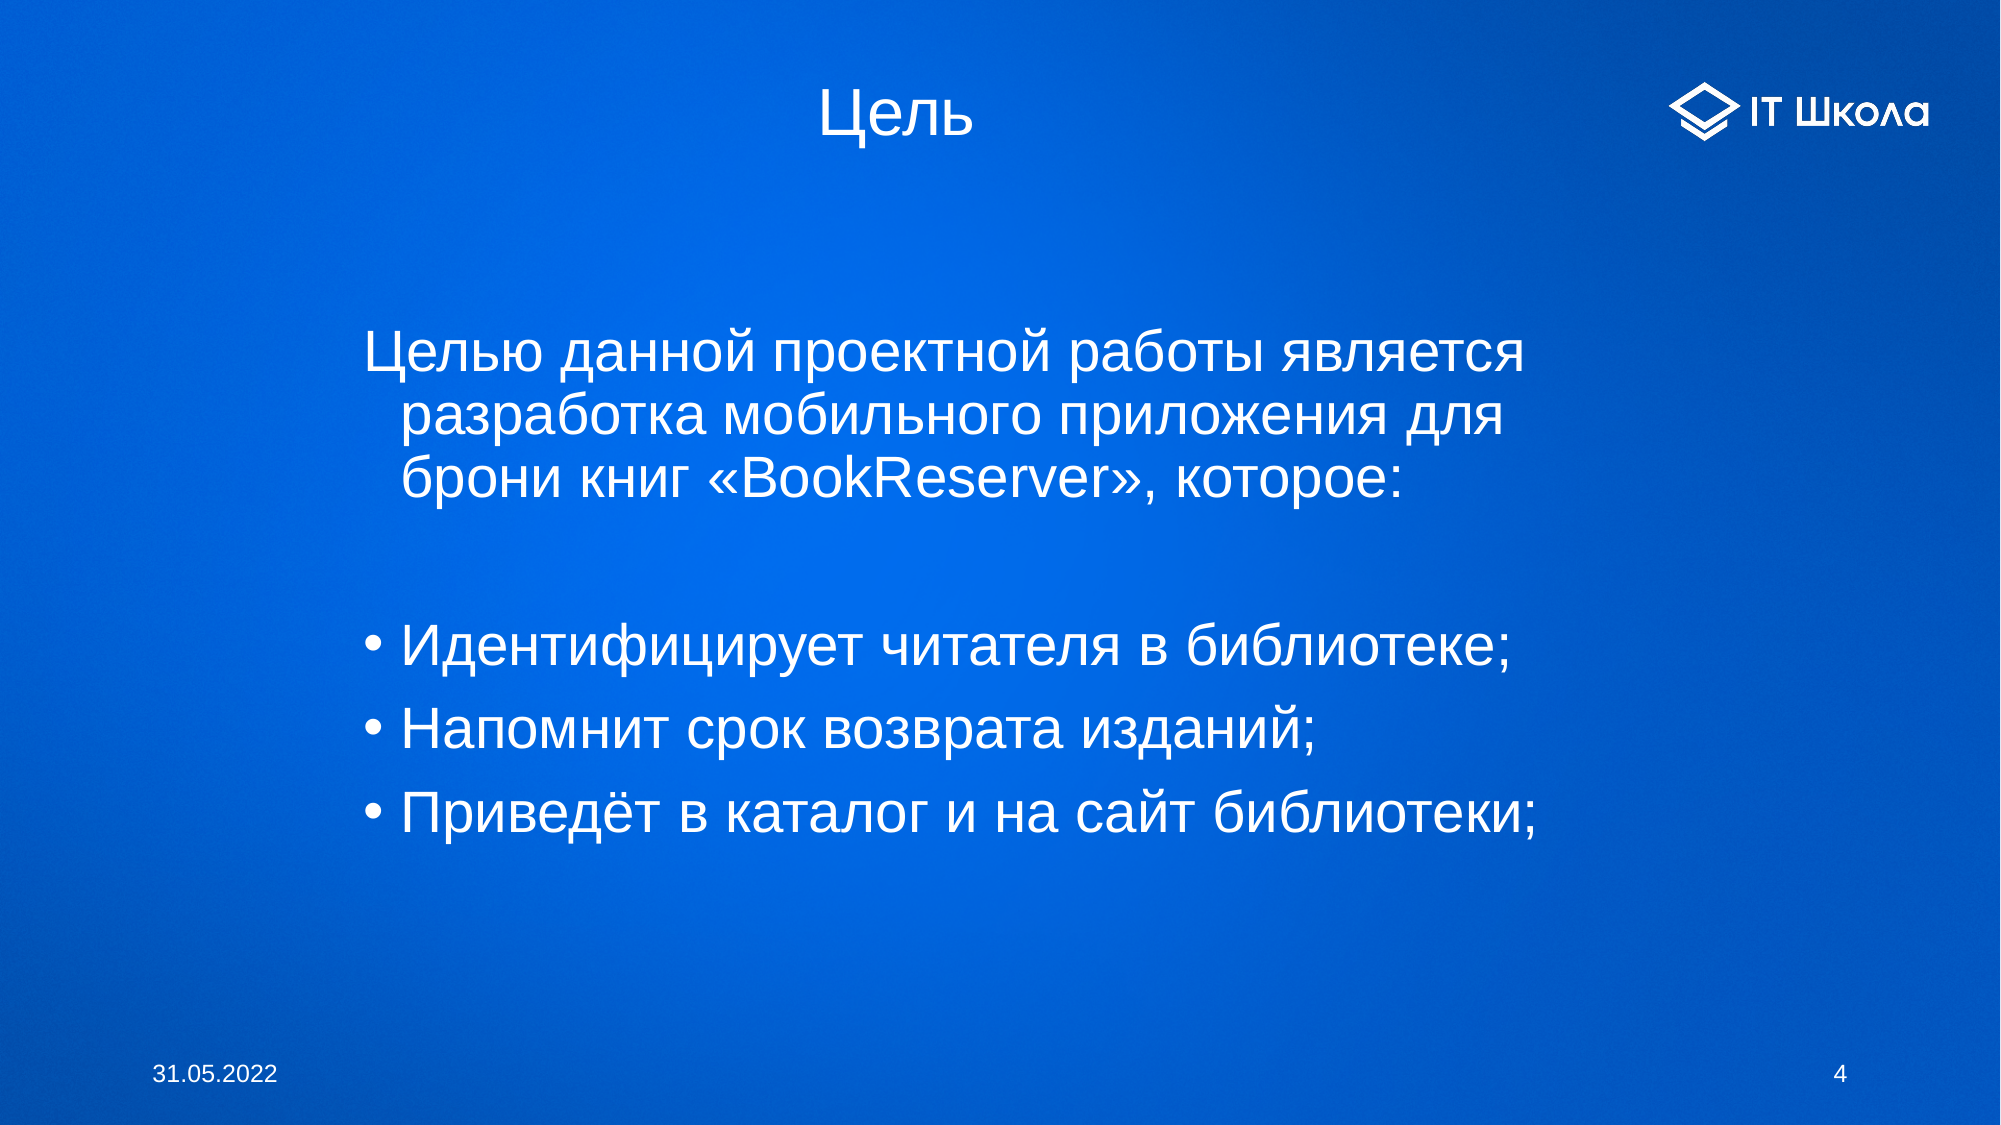

# Цель
Целью данной проектной работы является разработка мобильного приложения для брони книг «BookReserver», которое:

Идентифицирует читателя в библиотеке;
Напомнит срок возврата изданий;
Приведёт в каталог и на сайт библиотеки;
31.05.2022
4